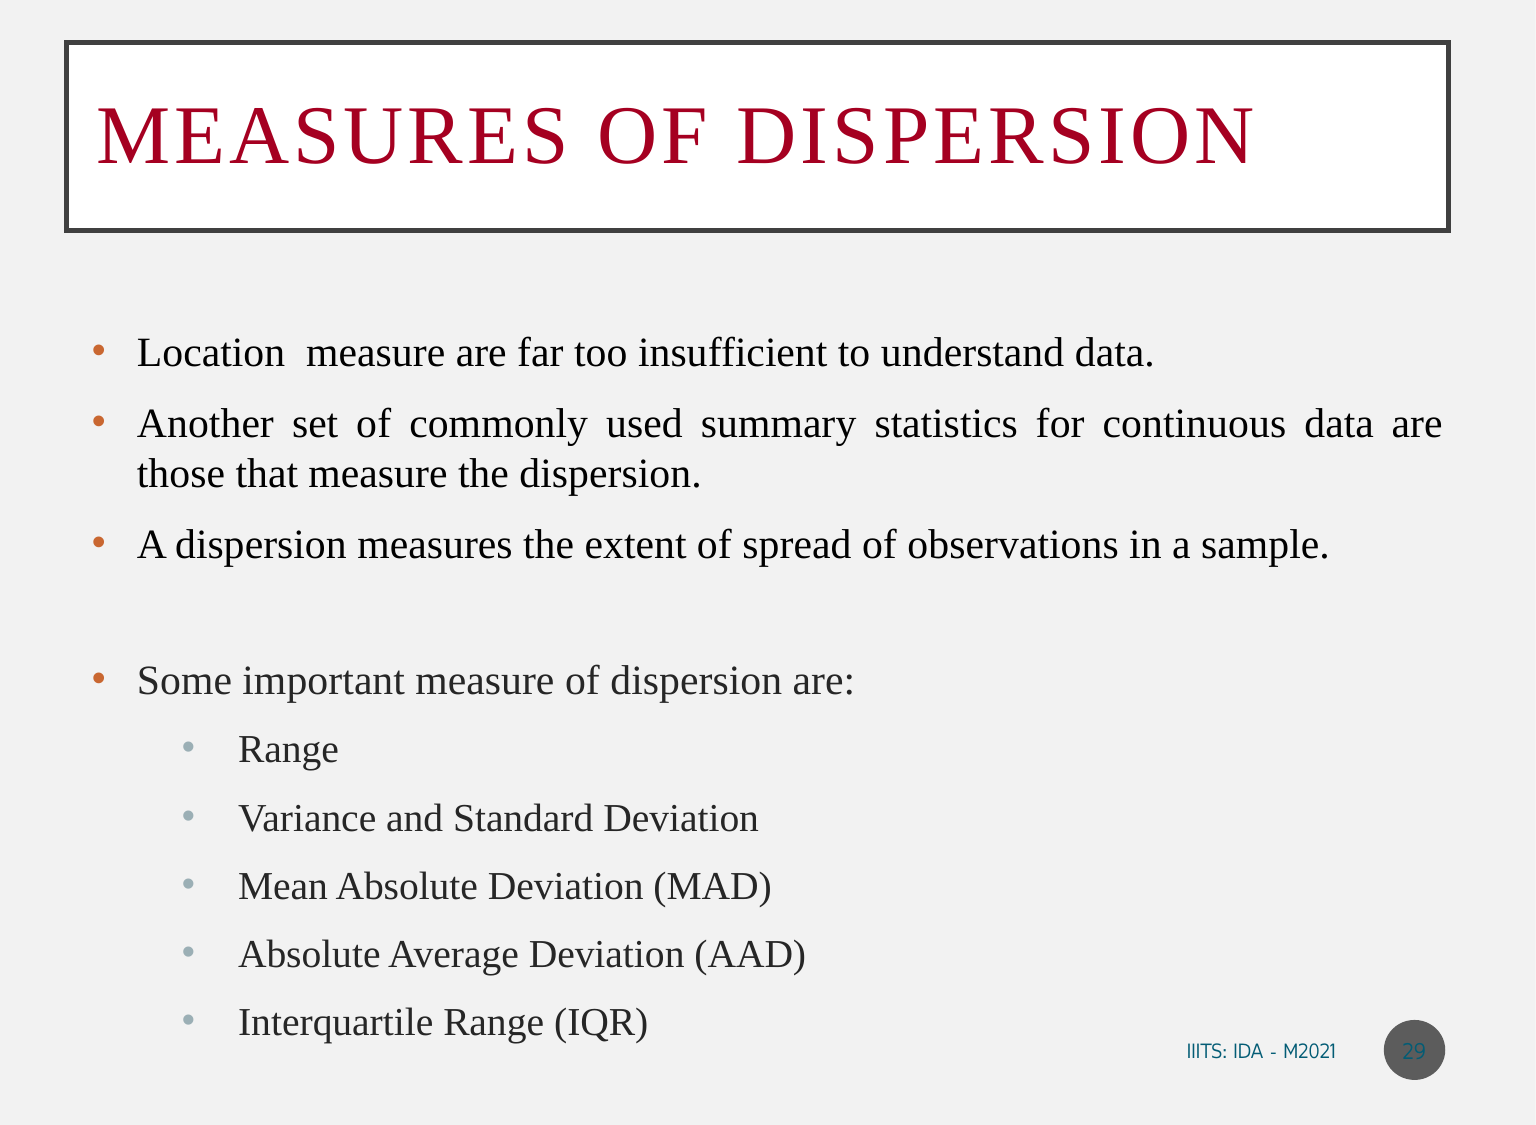

# Measures of dispersion
Location  measure are far too insufficient to understand data.
Another set of commonly used summary statistics for continuous data are those that measure the dispersion.
A dispersion measures the extent of spread of observations in a sample.

Some important measure of dispersion are:
Range
Variance and Standard Deviation
Mean Absolute Deviation (MAD)
Absolute Average Deviation (AAD)
Interquartile Range (IQR)
29
IIITS: IDA - M2021